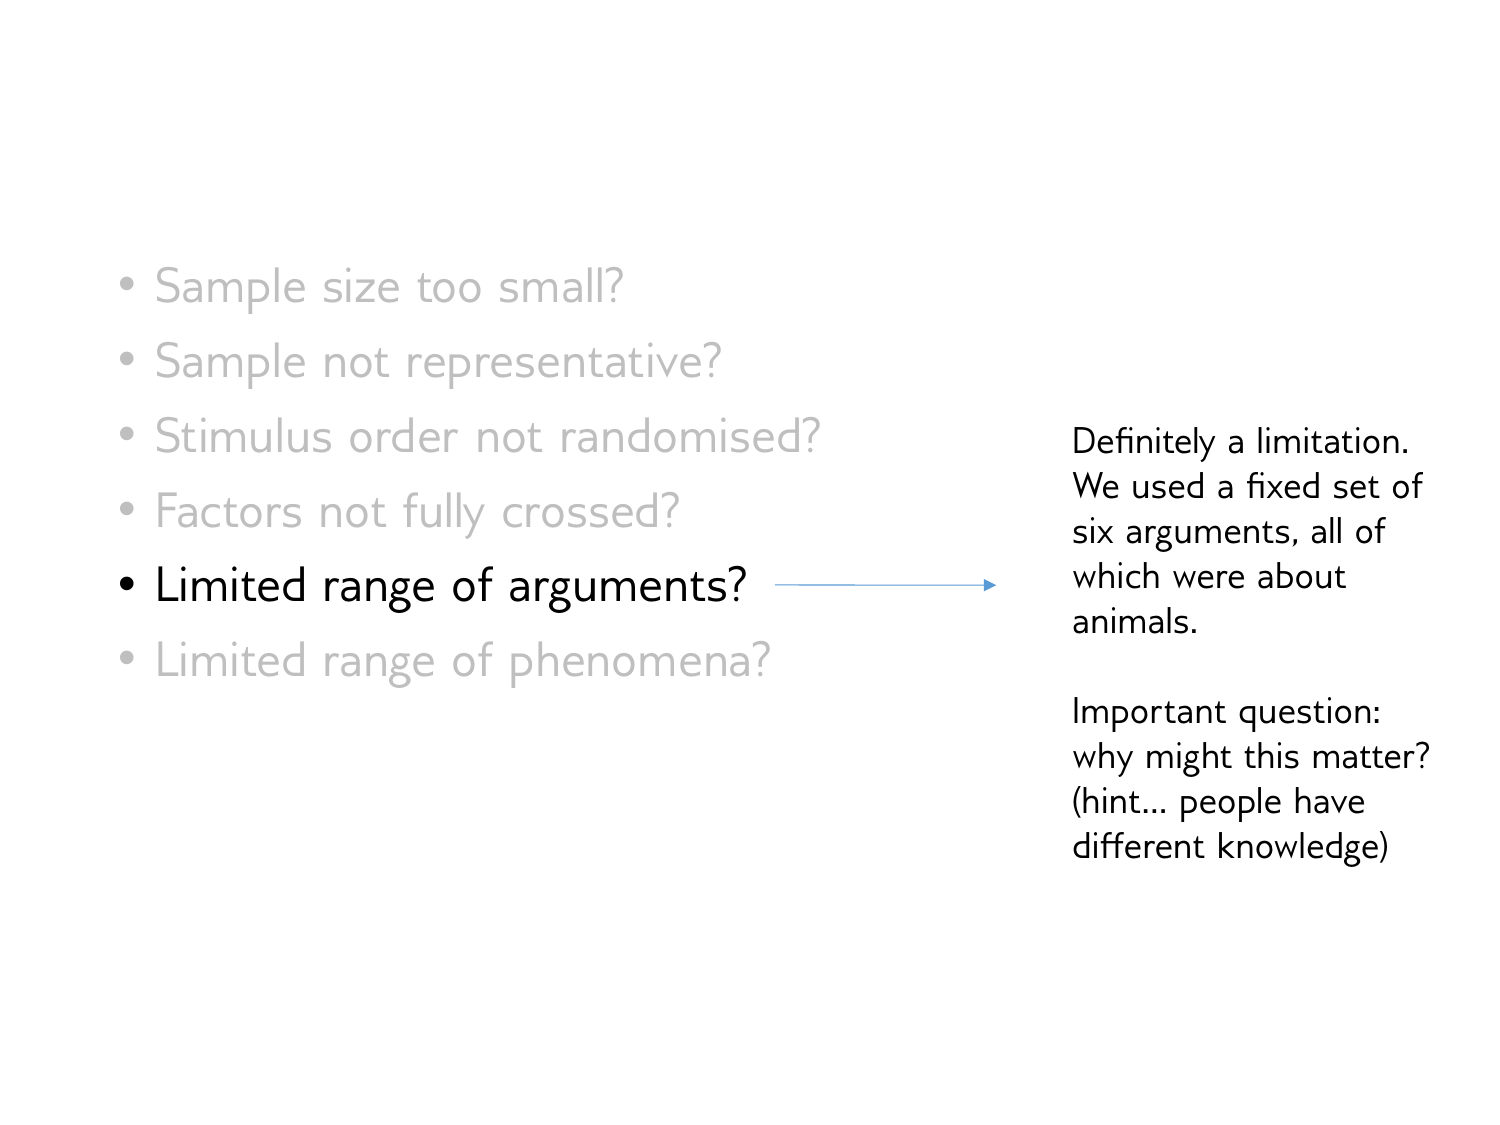

Sample size too small?
Sample not representative?
Stimulus order not randomised?
Factors not fully crossed?
Limited range of arguments?
Limited range of phenomena?
Definitely a limitation. We used a fixed set of six arguments, all of which were about animals.

Important question: why might this matter? (hint… people have different knowledge)